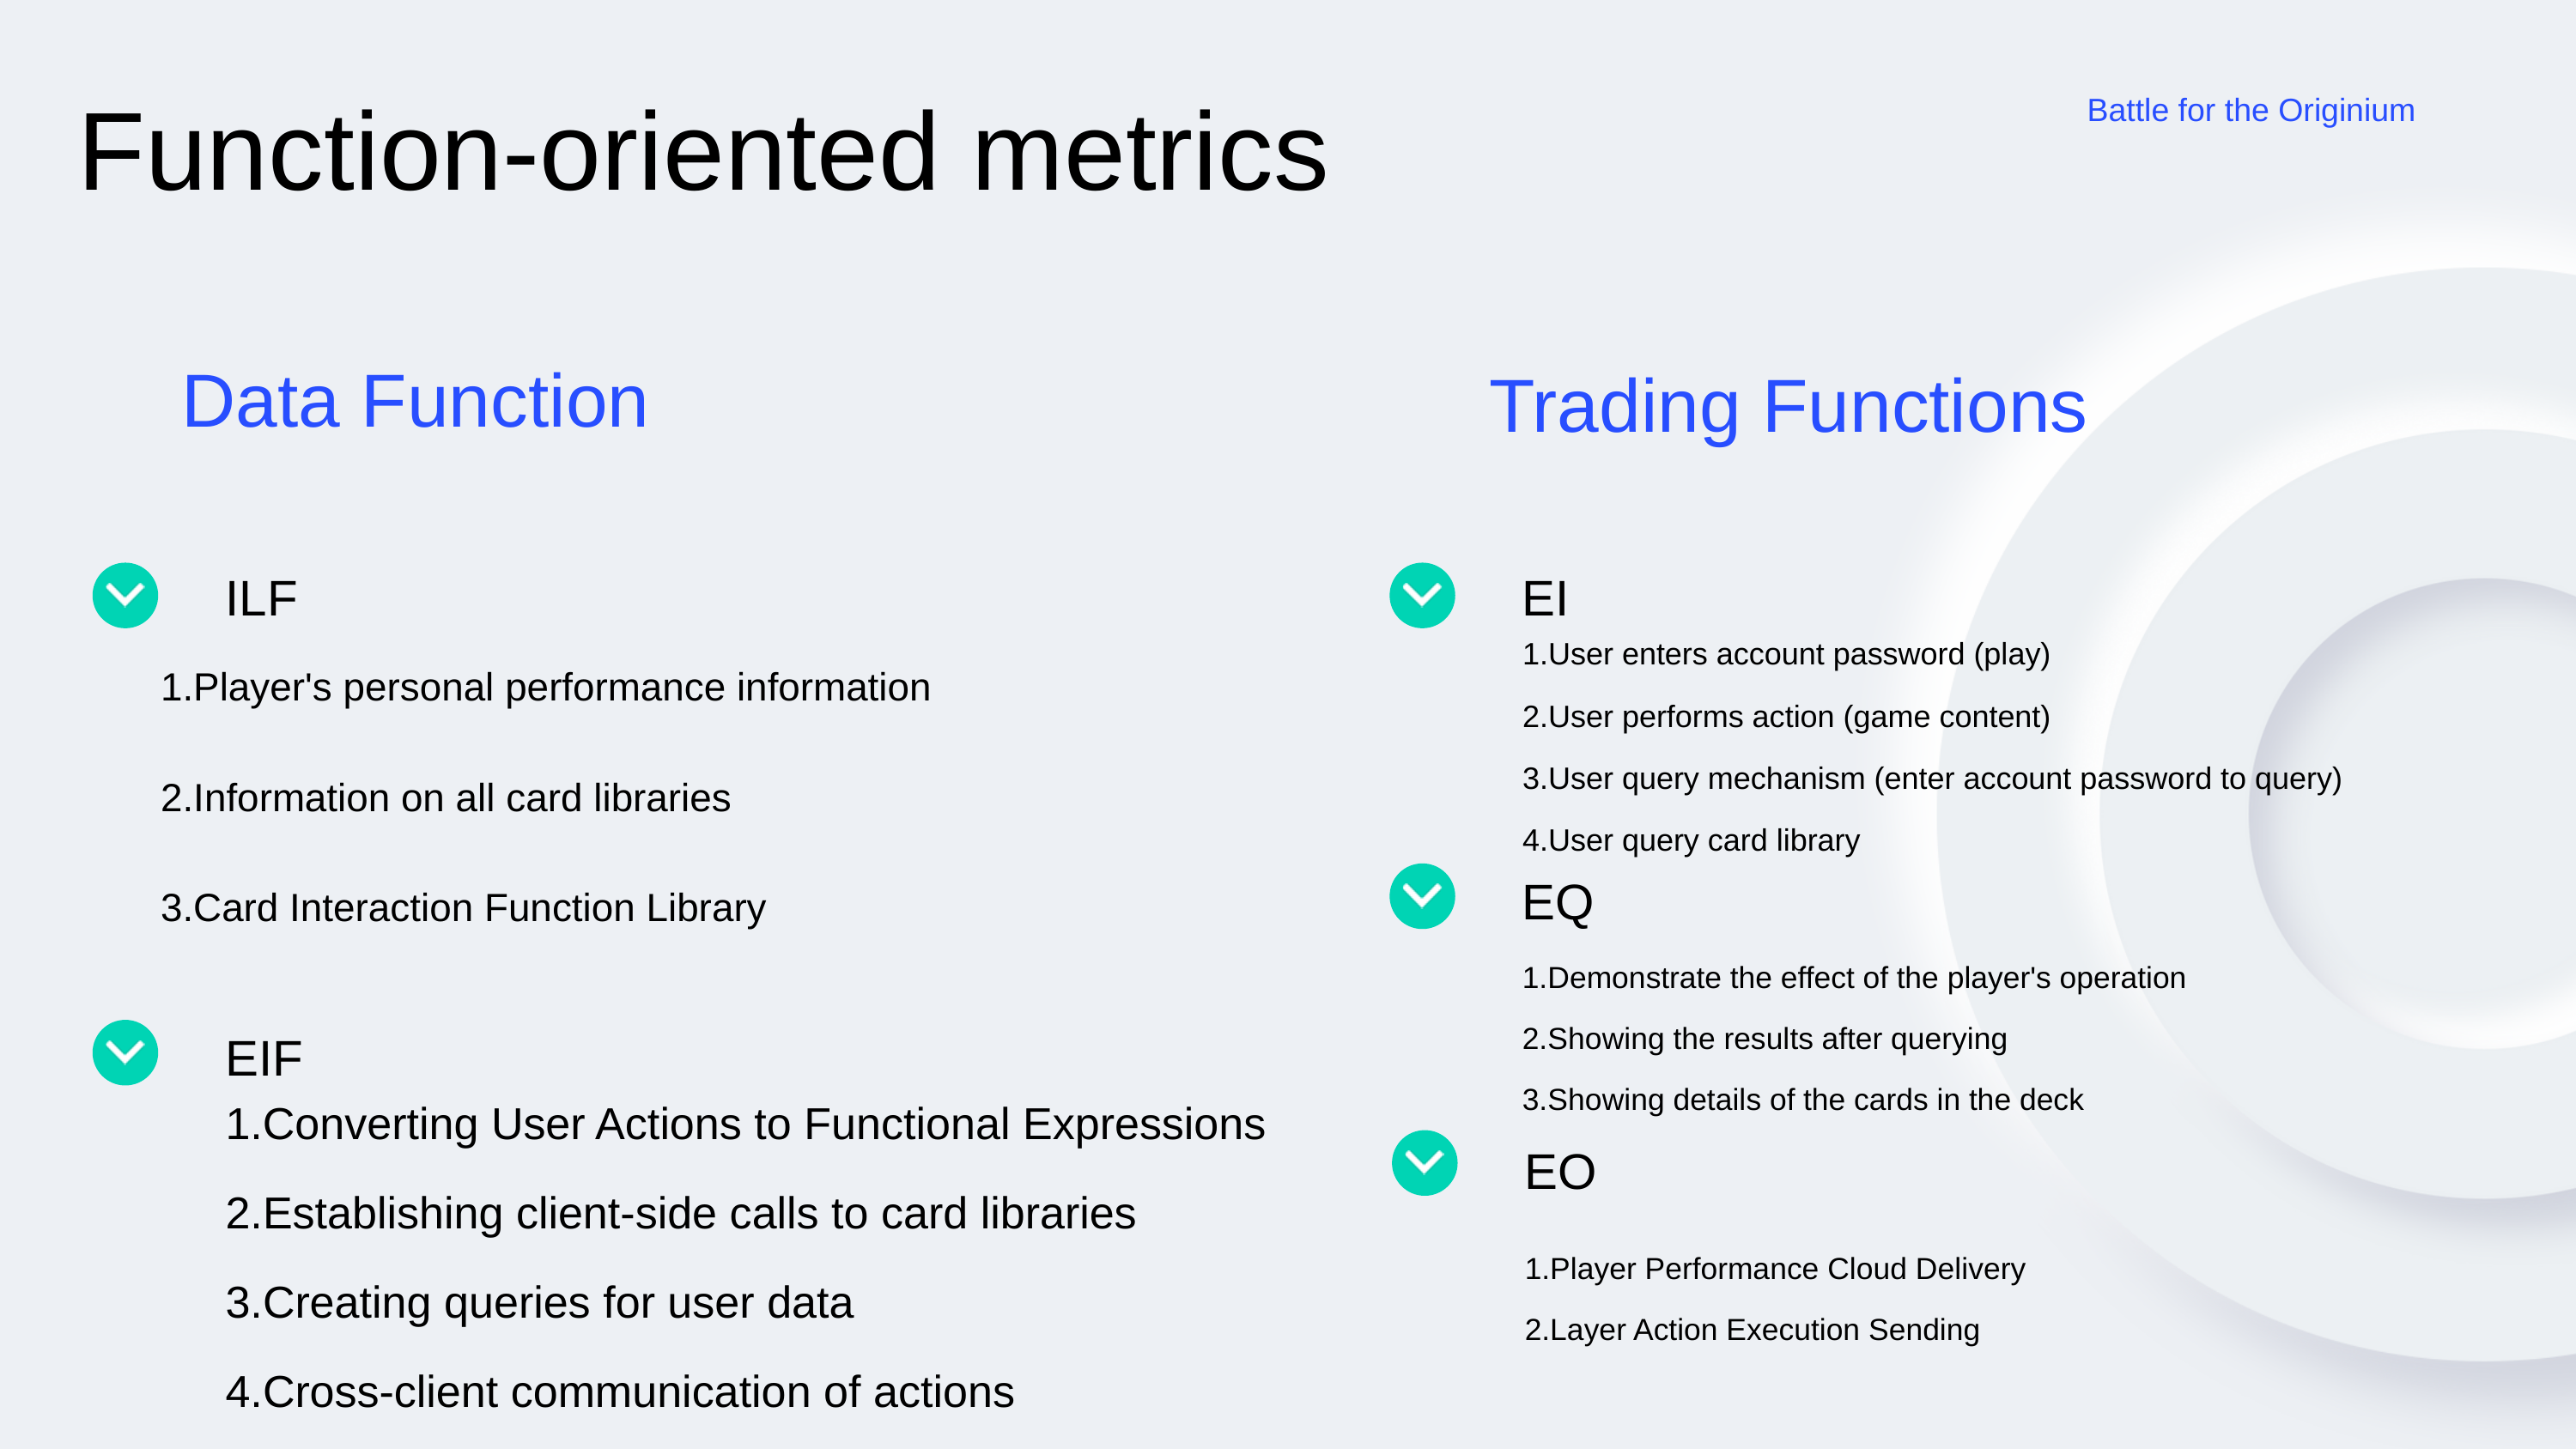

Function-oriented metrics
 Battle for the Originium

Data Function
Trading Functions
ILF
EI

1.User enters account password (play)
2.User performs action (game content)
3.User query mechanism (enter account password to query)
4.User query card library

1.Player's personal performance information

2.Information on all card libraries

3.Card Interaction Function Library
EQ

1.Demonstrate the effect of the player's operation
2.Showing the results after querying
3.Showing details of the cards in the deck
EIF

1.Converting User Actions to Functional Expressions
2.Establishing client-side calls to card libraries
3.Creating queries for user data
4.Cross-client communication of actions
EO

1.Player Performance Cloud Delivery
2.Layer Action Execution Sending